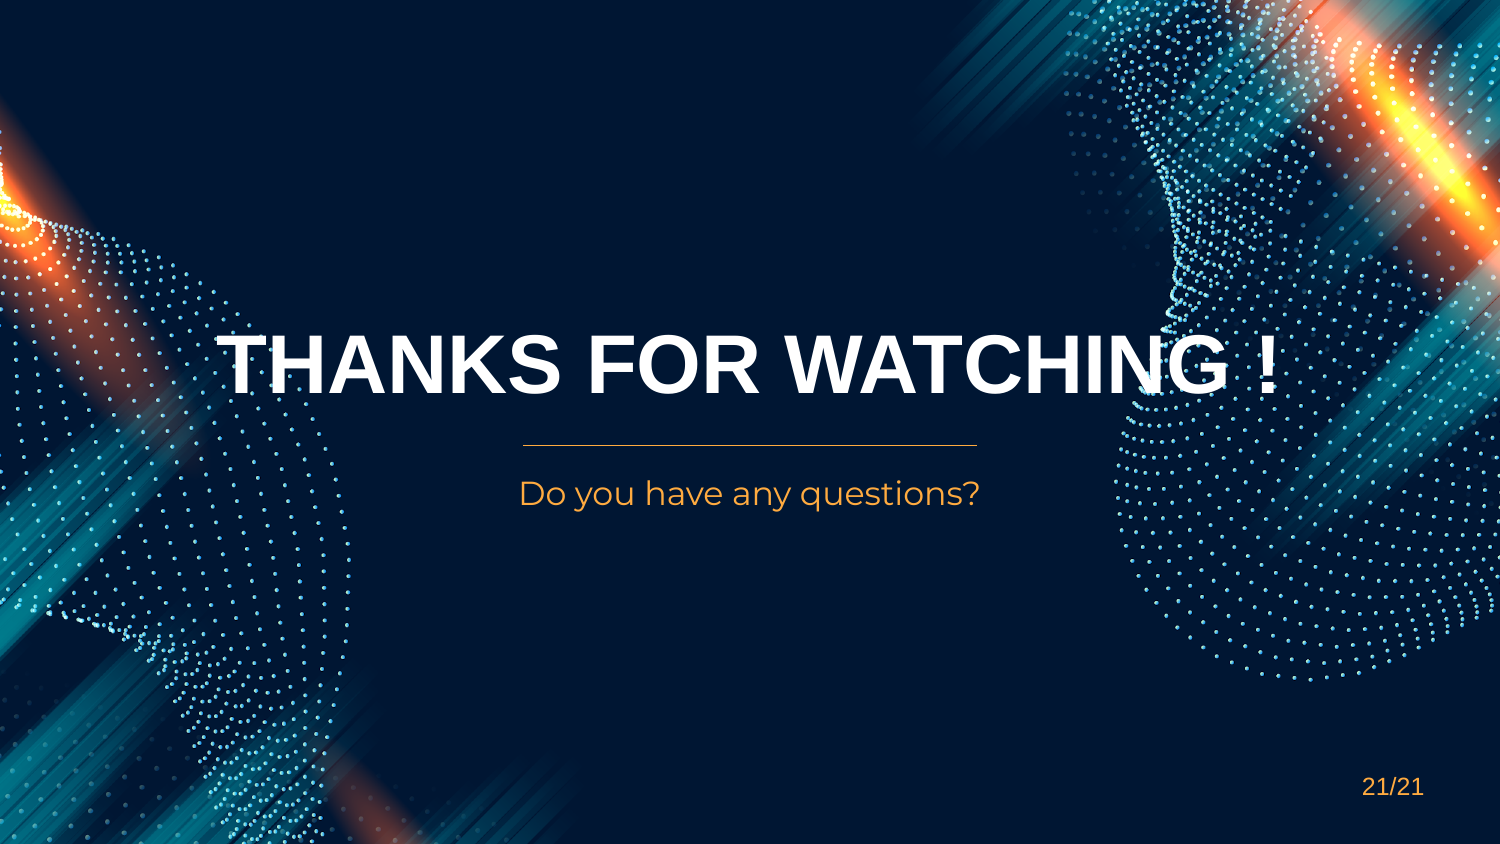

# THANKS FOR WATCHING !
Do you have any questions?
21/21